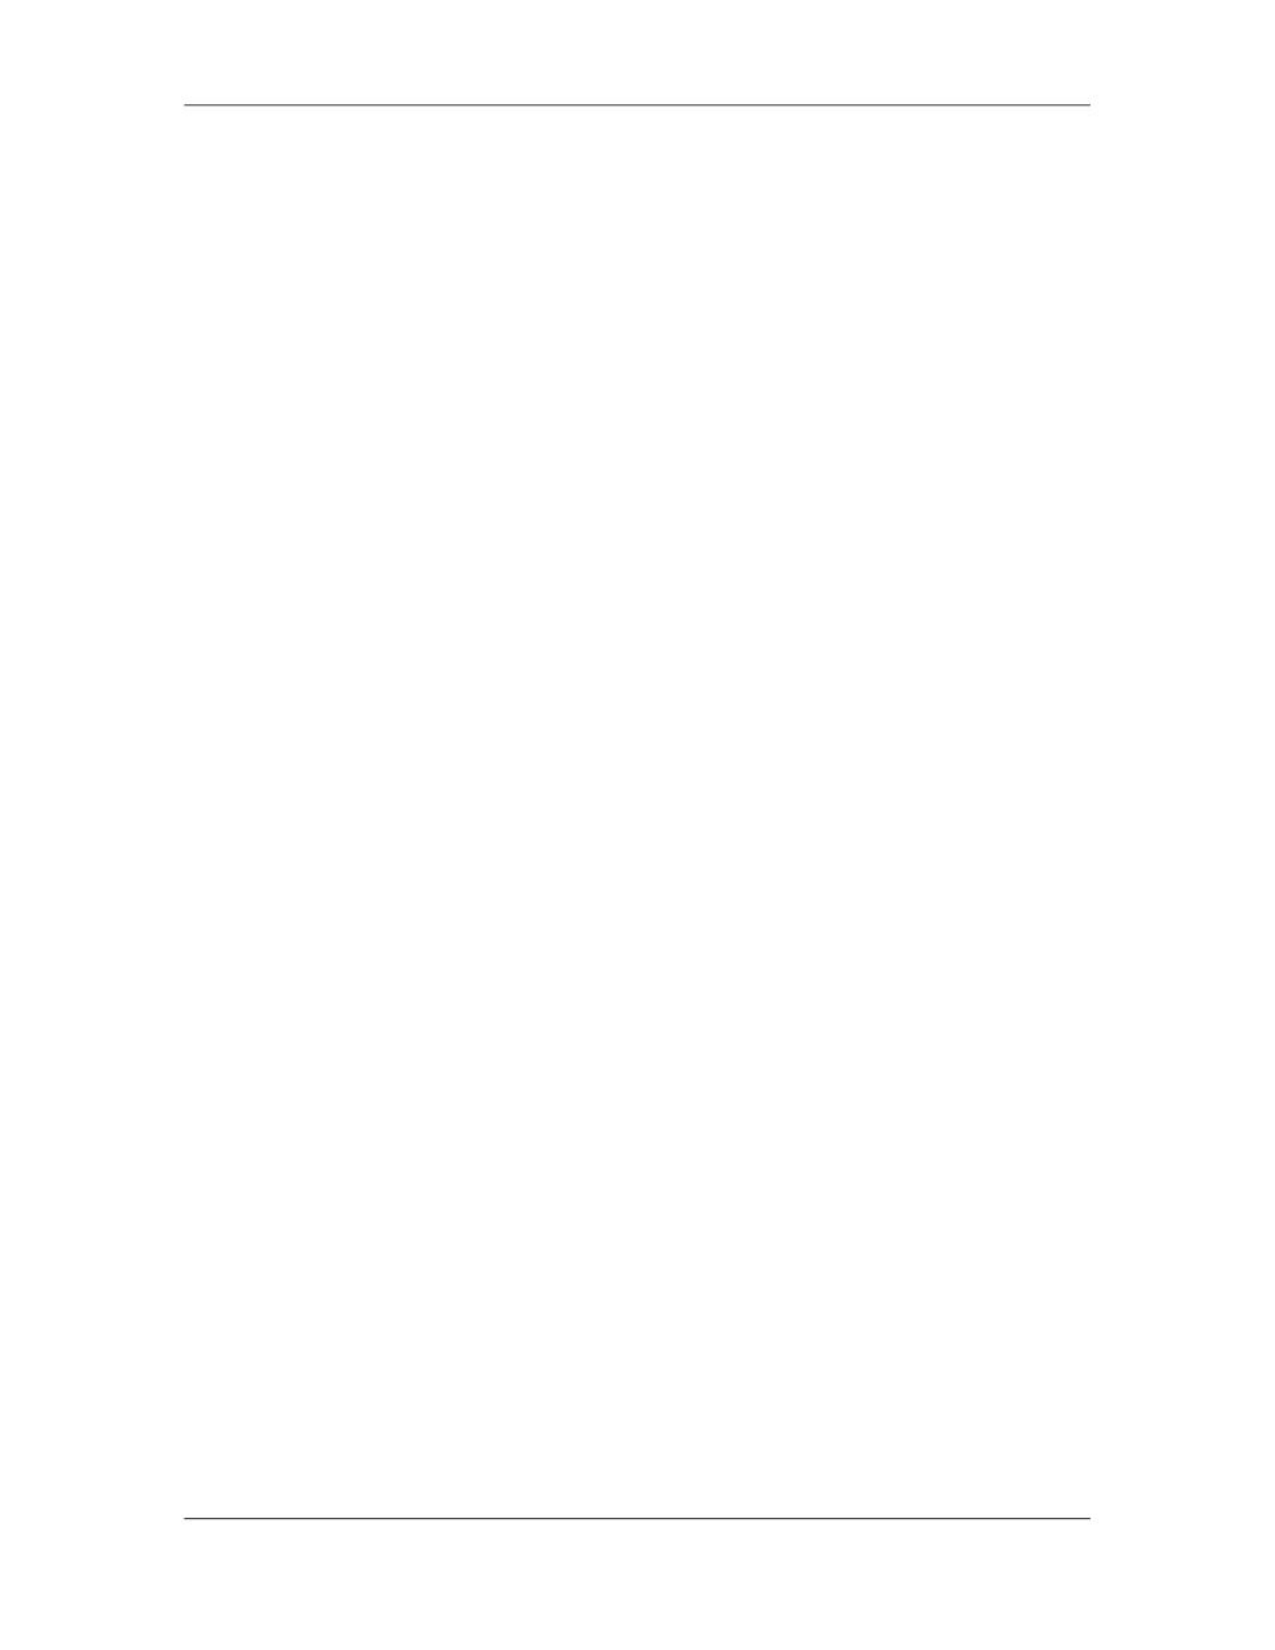

Software Project Management (CS615)

																																																																																																									The general considerations include the following:

																																																																																																									•										Only the delivered lines of code are included in SLOC calculation. For

																																																																																																																								example, test drivers and other support software are not part of the number of

																																																																																																																								lines developed for a project.
																																																																																																									•										Only the source lines of code written only by the development team as

																																																																																																																								counted. This excludes the code created by applications generators.
																																																																																																									•										Only declaration statements are counted as source lines of code. This
																																																																																																																								excludes comments inserted to improve the readability of programs.

																																																																																																									– 						Disadvantages of Using SLOC

																																																																																																									Despite being accurate in providing figures to calculate the effort required for a

																																																																																																									project, the SLOC technique has a drawback.

																																																																																																									The SLOC technique is language-dependent. 	The effort required to calculate

																																																																																																									source lines of code may not be the same for all languages.

																																																																																																									For example, to conceive and write 8 lines of code that accomplish a task in the

																																																																																																									assembly language may require 15 minutes. However, you may need only five
																																																																																																									minutes to complete the same lines of code if it is written in Visual Basic.

																																																																																																									b)						FP Technique

																																																																																																									The FP technique is a direct indicator of the functionality of a software

																																																																																																									application from the user's perspective. This is the most popular technique used to
																																																																																																									estimate the size of a software project.

																																																																																																									This fact is further supported by a quote of Capers Jones, chairman of Software

																																																																																																									Productivity Research, Inc. in Burlington, Massachusetts, on page 1 of Computer
																																																																																																									Finance brought out in November 1997. He quotes "80% of the Fortune 500, are

																																																																																																									using function points, at least somewhere in their application development
																																																																																																									organizations".

																																																																																																									You use the FP technique to estimate the total size of a project. The total size of a

																																																																																																									project is estimated as a single FP value. After calculating the total size of a
																																																																																																									project in FP, you divide the total FP into the different phases of the SDLC. This

																																																																																																									way, you can determine how much effort per FP is required in that particular
																																																																																																									phase.

																																																																																																									For example, the testing phase is planned for 20 FP of work. The project

																																																																																																									managers, based on their past project experience, determine the amount of effort
																																																																																																									in man/person months required in the testing phase.

																																																																																						                                                                                                                                 230

																																																																																																																																																																																						© Copyright Virtual University of Pakistan